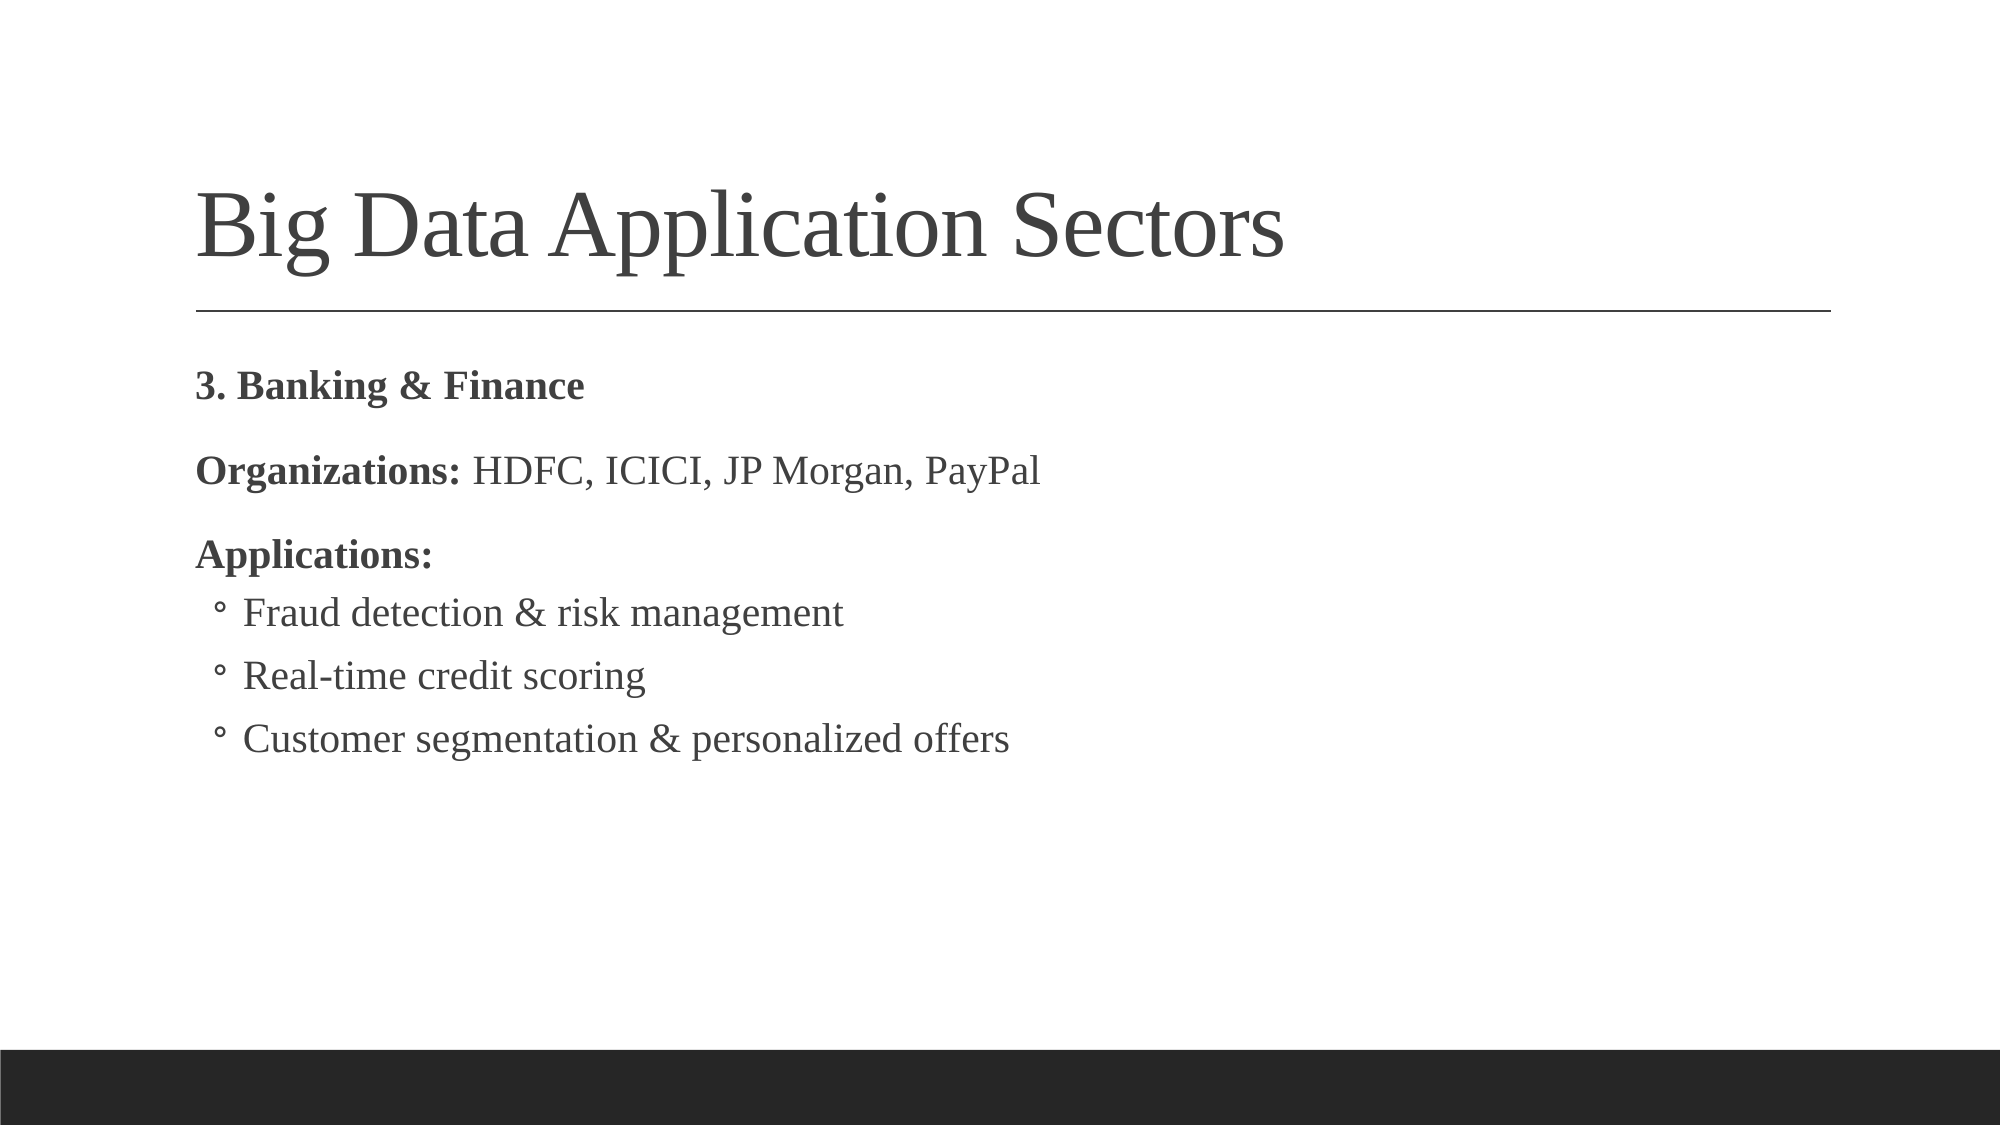

# Big Data Application Sectors
3. Banking & Finance
Organizations: HDFC, ICICI, JP Morgan, PayPal
Applications:
Fraud detection & risk management
Real-time credit scoring
Customer segmentation & personalized offers